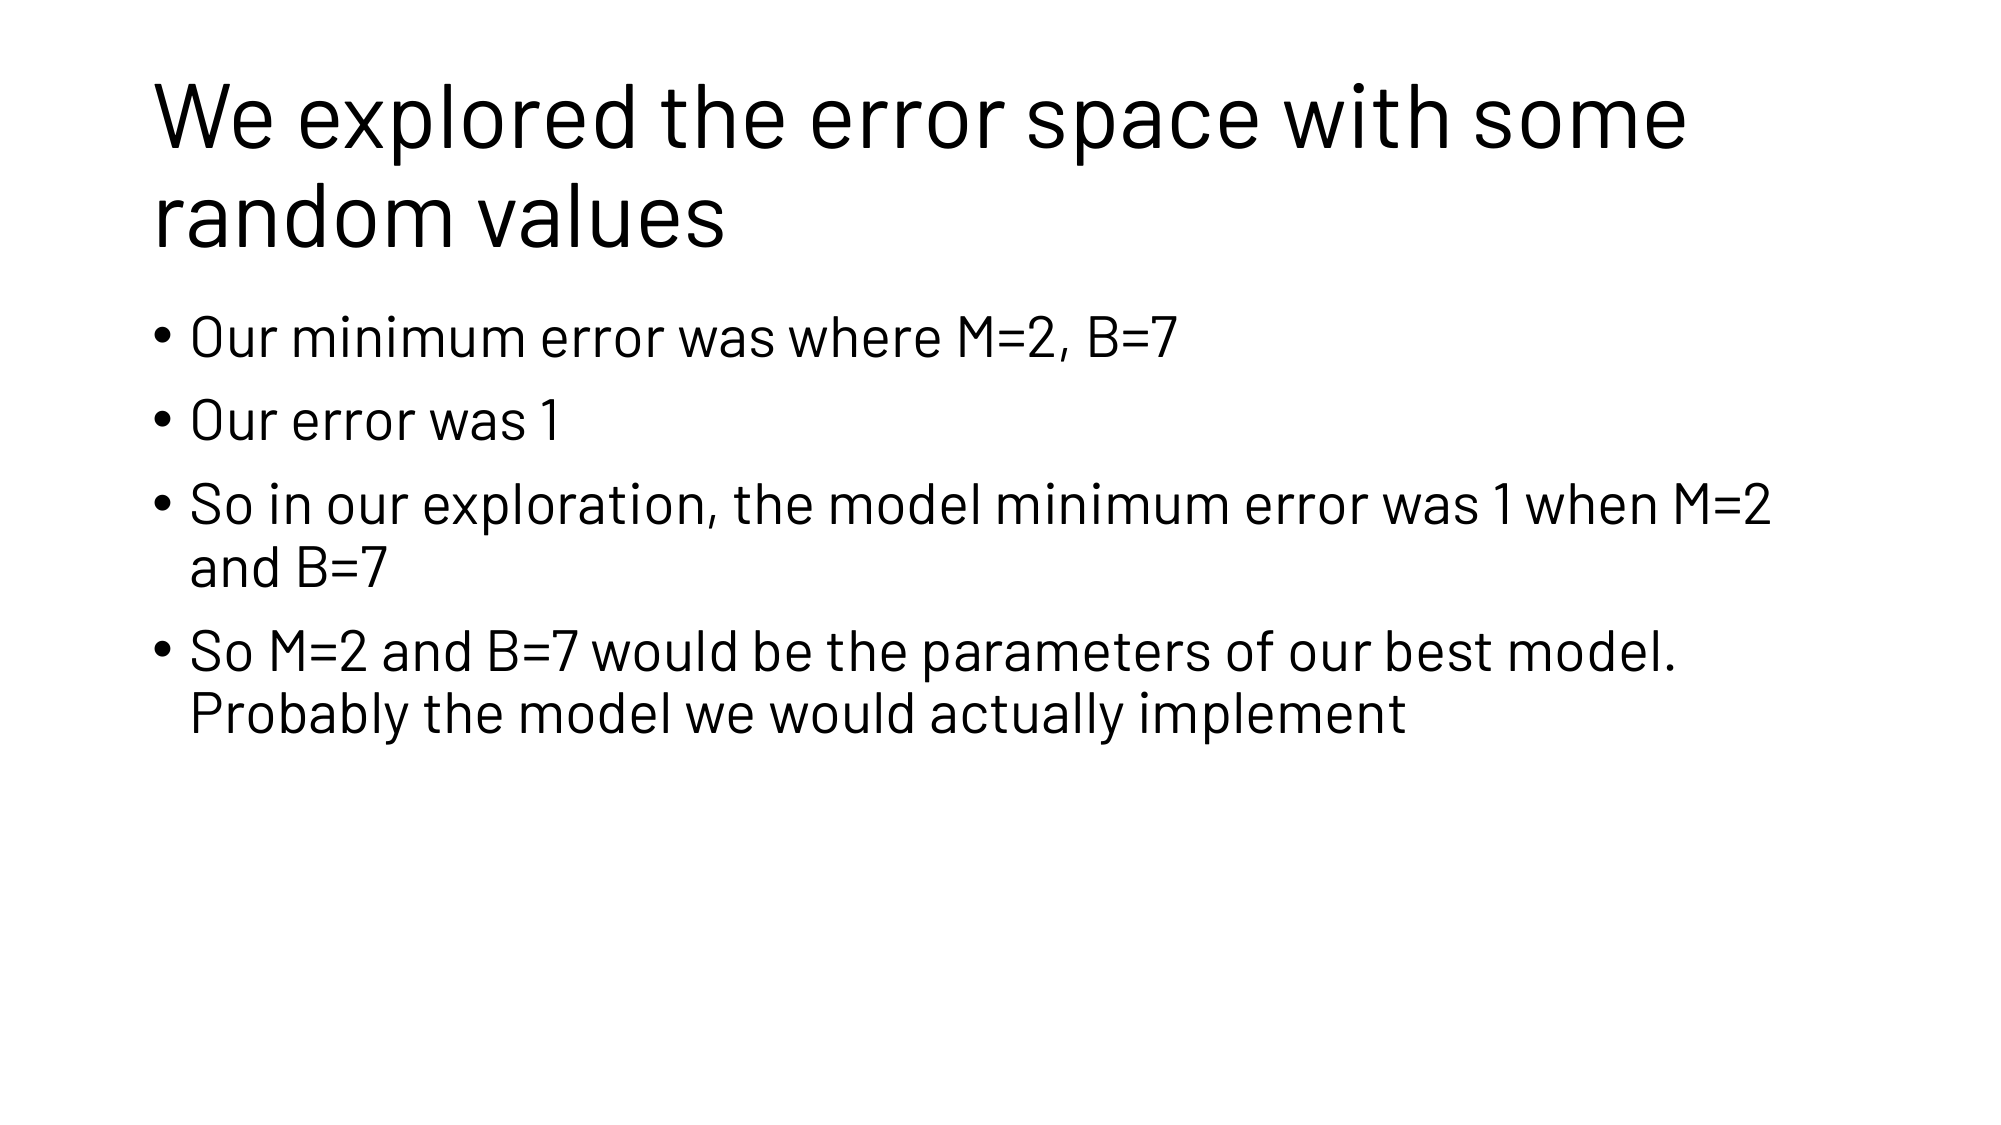

# We explored the error space with some random values
Our minimum error was where M=2, B=7
Our error was 1
So in our exploration, the model minimum error was 1 when M=2 and B=7
So M=2 and B=7 would be the parameters of our best model. Probably the model we would actually implement